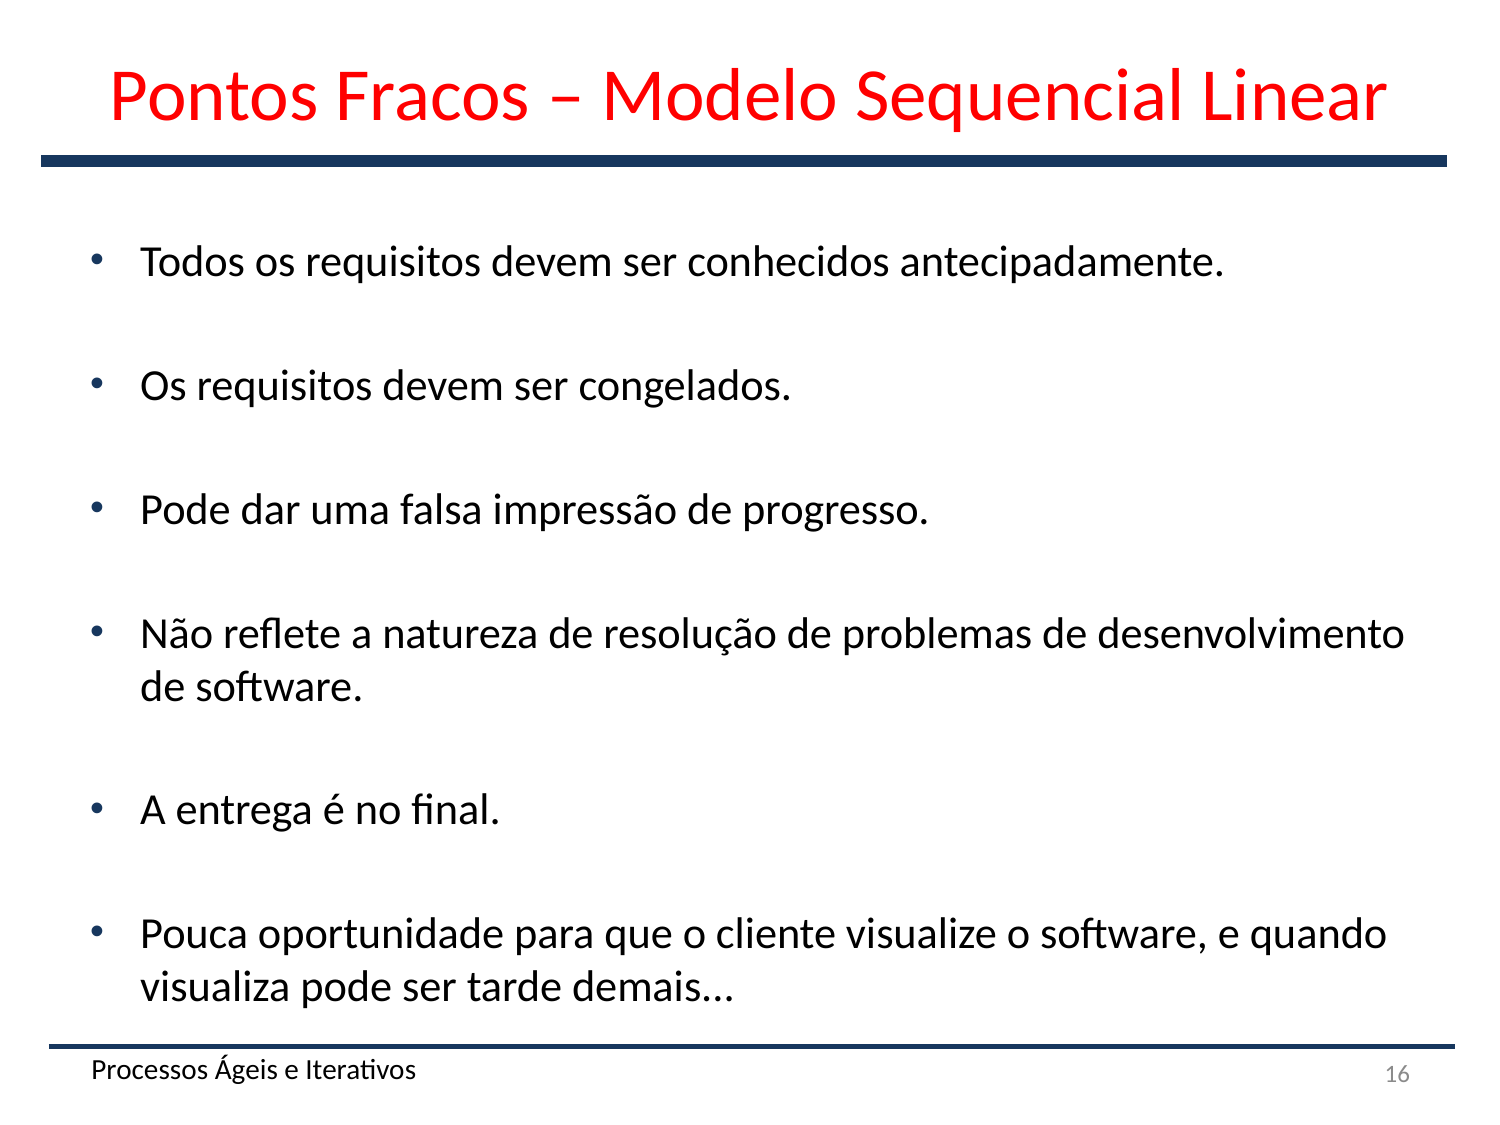

# Pontos Fracos – Modelo Sequencial Linear
Todos os requisitos devem ser conhecidos antecipadamente.

Os requisitos devem ser congelados.

Pode dar uma falsa impressão de progresso.

Não reflete a natureza de resolução de problemas de desenvolvimento de software.

A entrega é no final.

Pouca oportunidade para que o cliente visualize o software, e quando visualiza pode ser tarde demais...

Processos Ágeis e Iterativos
16